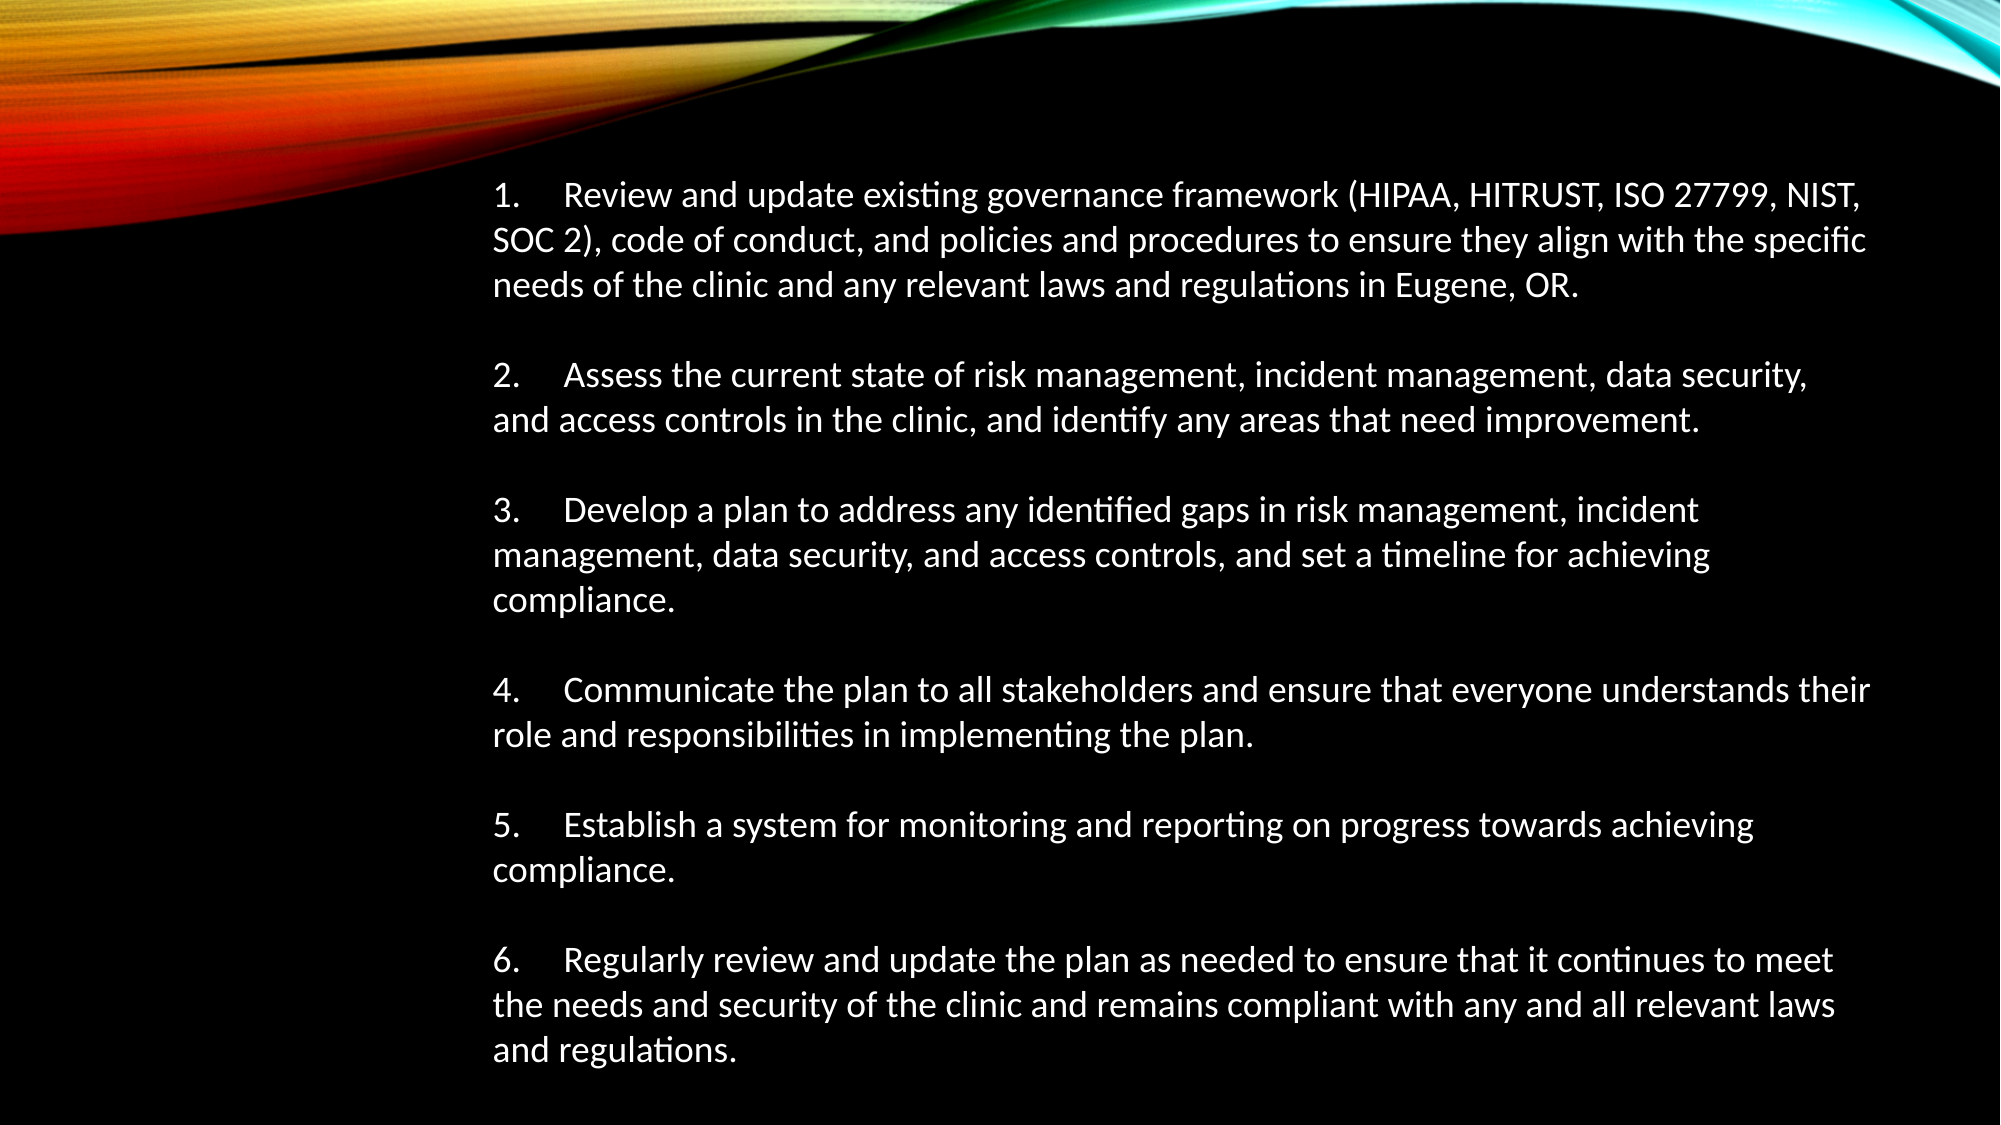

# 1.     Review and update existing governance framework (HIPAA, HITRUST, ISO 27799, NIST, SOC 2), code of conduct, and policies and procedures to ensure they align with the specific needs of the clinic and any relevant laws and regulations in Eugene, OR. 2.     Assess the current state of risk management, incident management, data security, and access controls in the clinic, and identify any areas that need improvement. 3.     Develop a plan to address any identified gaps in risk management, incident management, data security, and access controls, and set a timeline for achieving compliance. 4.     Communicate the plan to all stakeholders and ensure that everyone understands their role and responsibilities in implementing the plan. 5.     Establish a system for monitoring and reporting on progress towards achieving compliance. 6.     Regularly review and update the plan as needed to ensure that it continues to meet the needs and security of the clinic and remains compliant with any and all relevant laws and regulations.